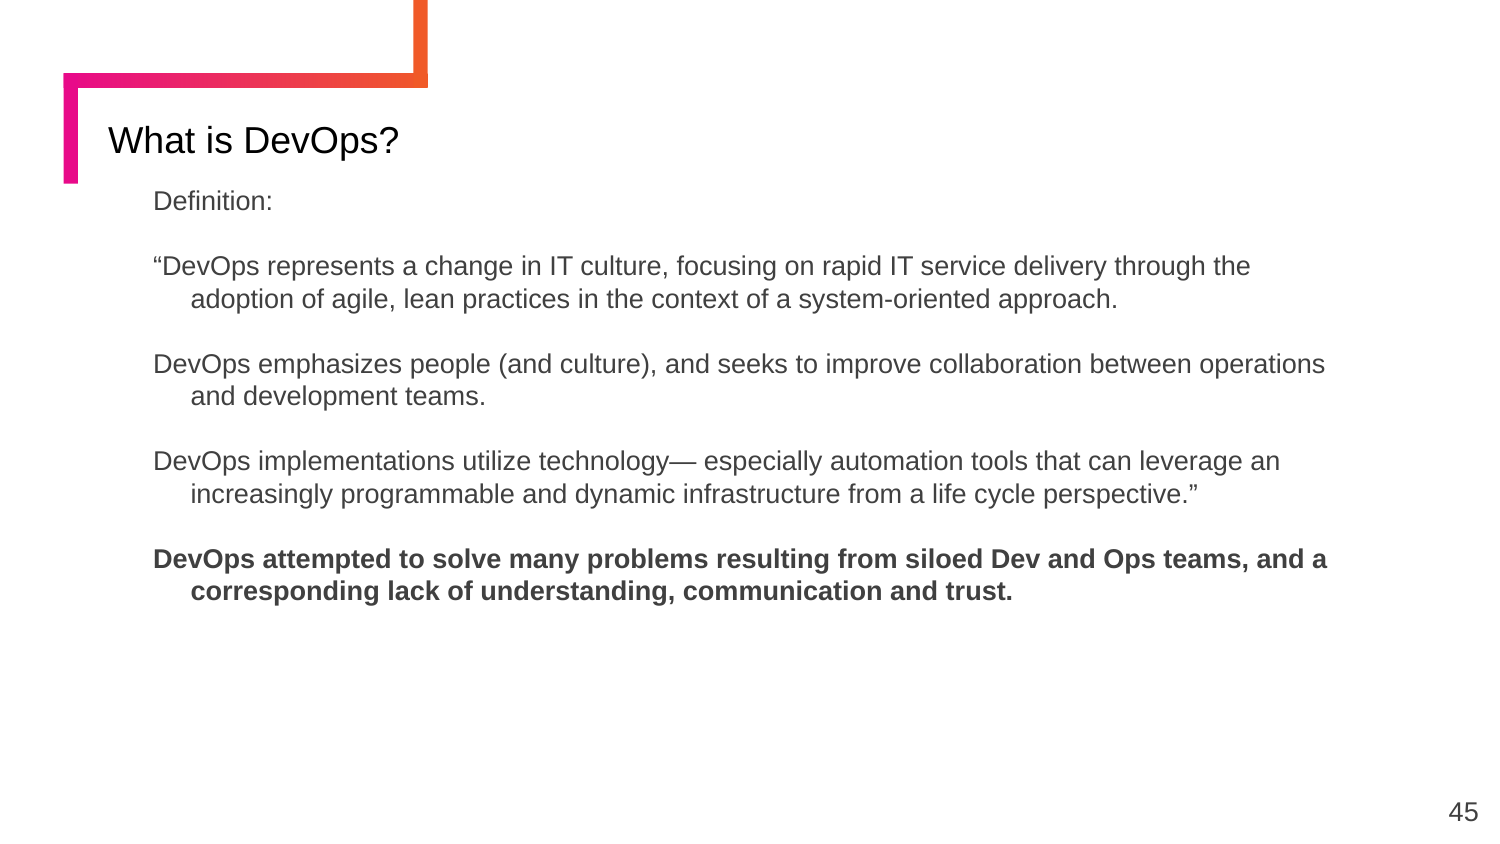

# What is DevOps?
Definition:

“DevOps represents a change in IT culture, focusing on rapid IT service delivery through the adoption of agile, lean practices in the context of a system-oriented approach.

DevOps emphasizes people (and culture), and seeks to improve collaboration between operations and development teams.

DevOps implementations utilize technology— especially automation tools that can leverage an increasingly programmable and dynamic infrastructure from a life cycle perspective.”

DevOps attempted to solve many problems resulting from siloed Dev and Ops teams, and a corresponding lack of understanding, communication and trust.

45